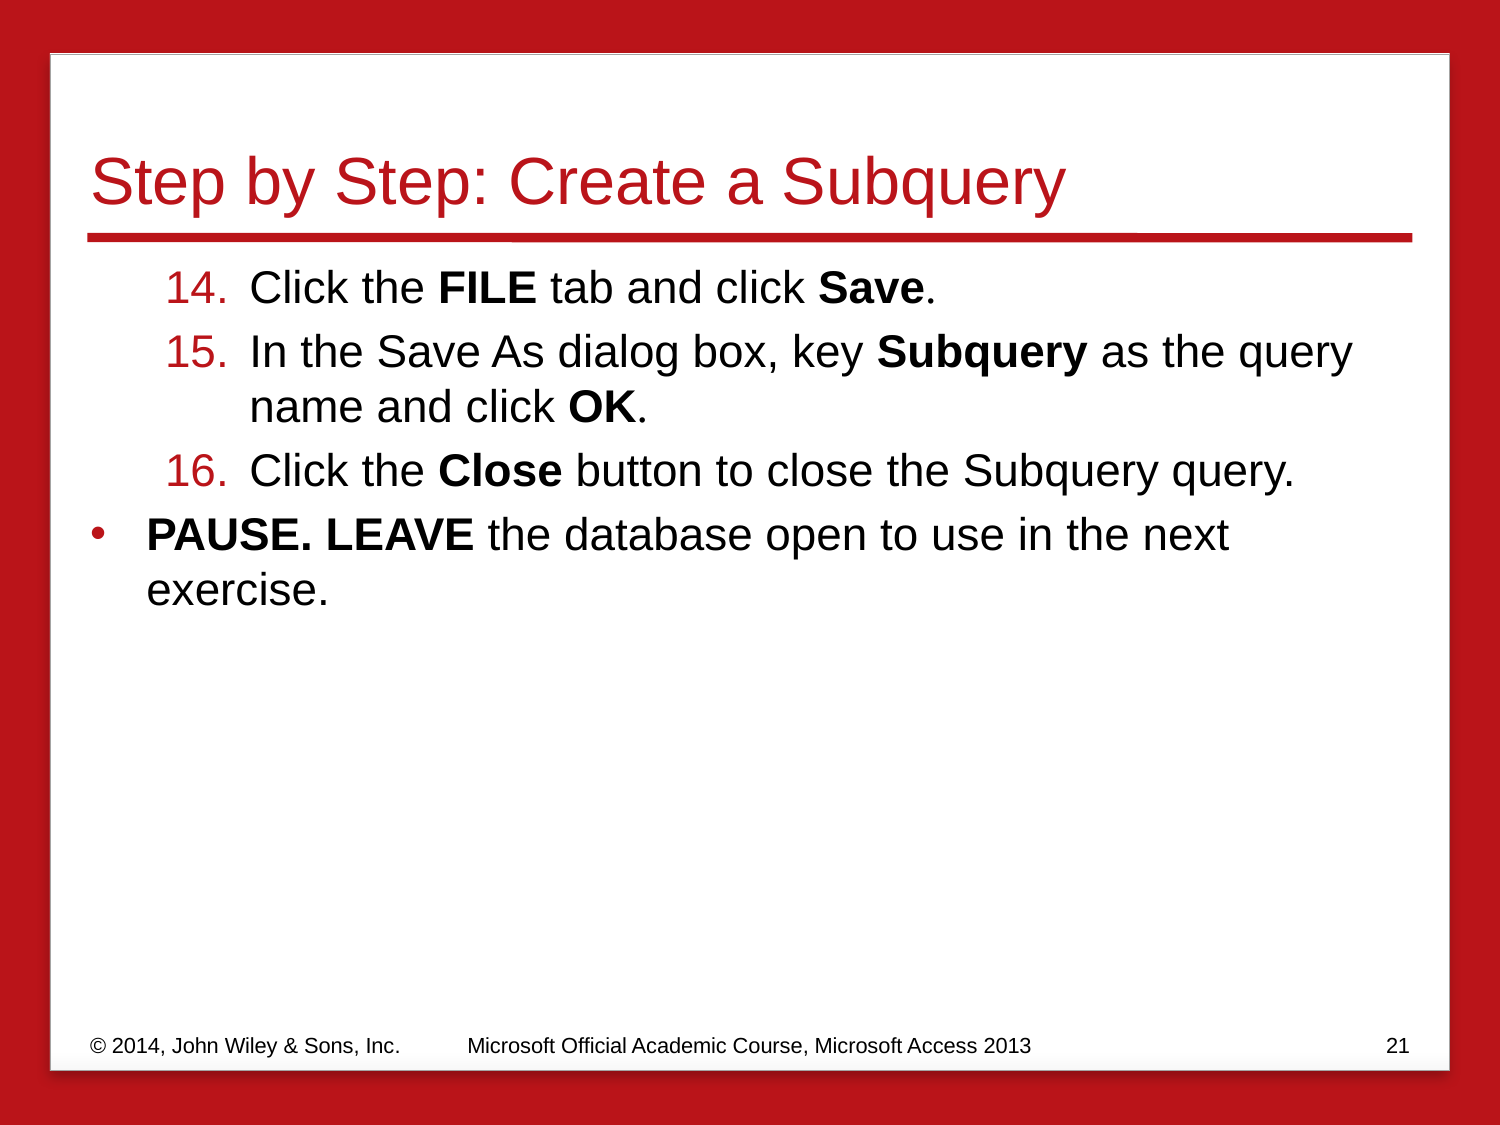

# Step by Step: Create a Subquery
Click the FILE tab and click Save.
In the Save As dialog box, key Subquery as the query name and click OK.
Click the Close button to close the Subquery query.
PAUSE. LEAVE the database open to use in the next exercise.
© 2014, John Wiley & Sons, Inc.
Microsoft Official Academic Course, Microsoft Access 2013
21